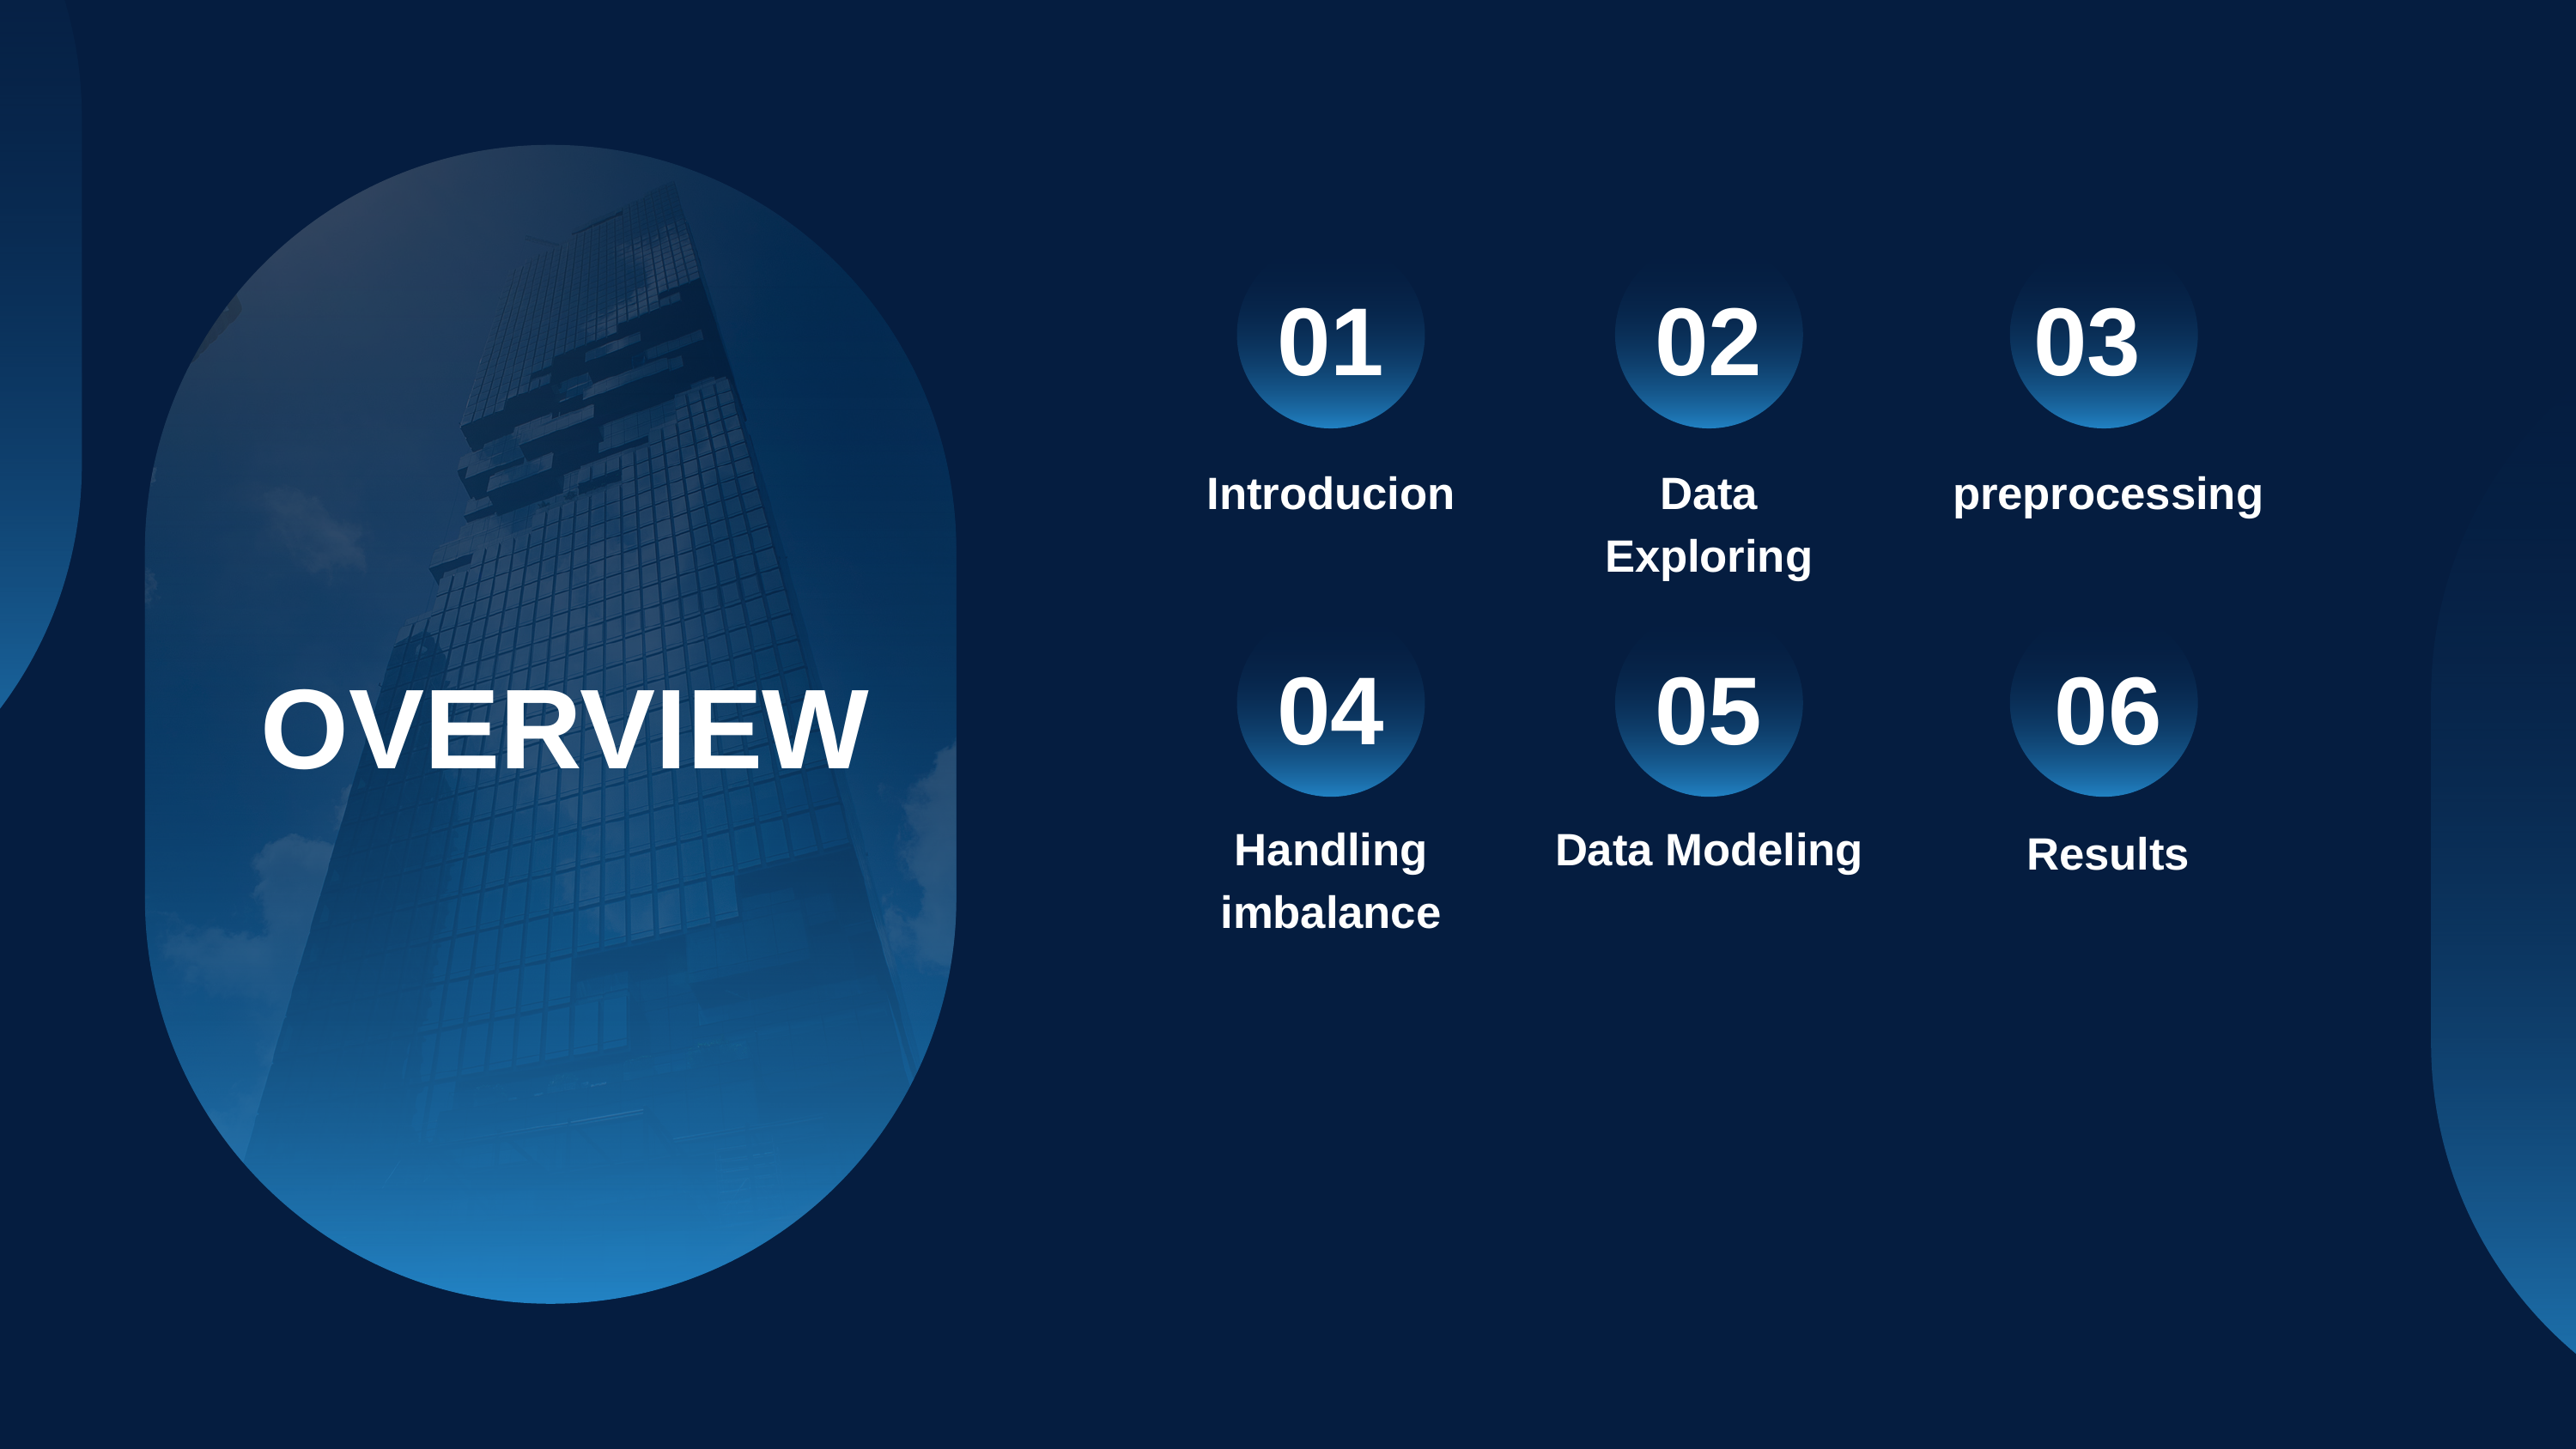

01
02
03

Introducion
Data Exploring
preprocessing

04
05
06
OVERVIEW
Handling imbalance
Data Modeling
Results